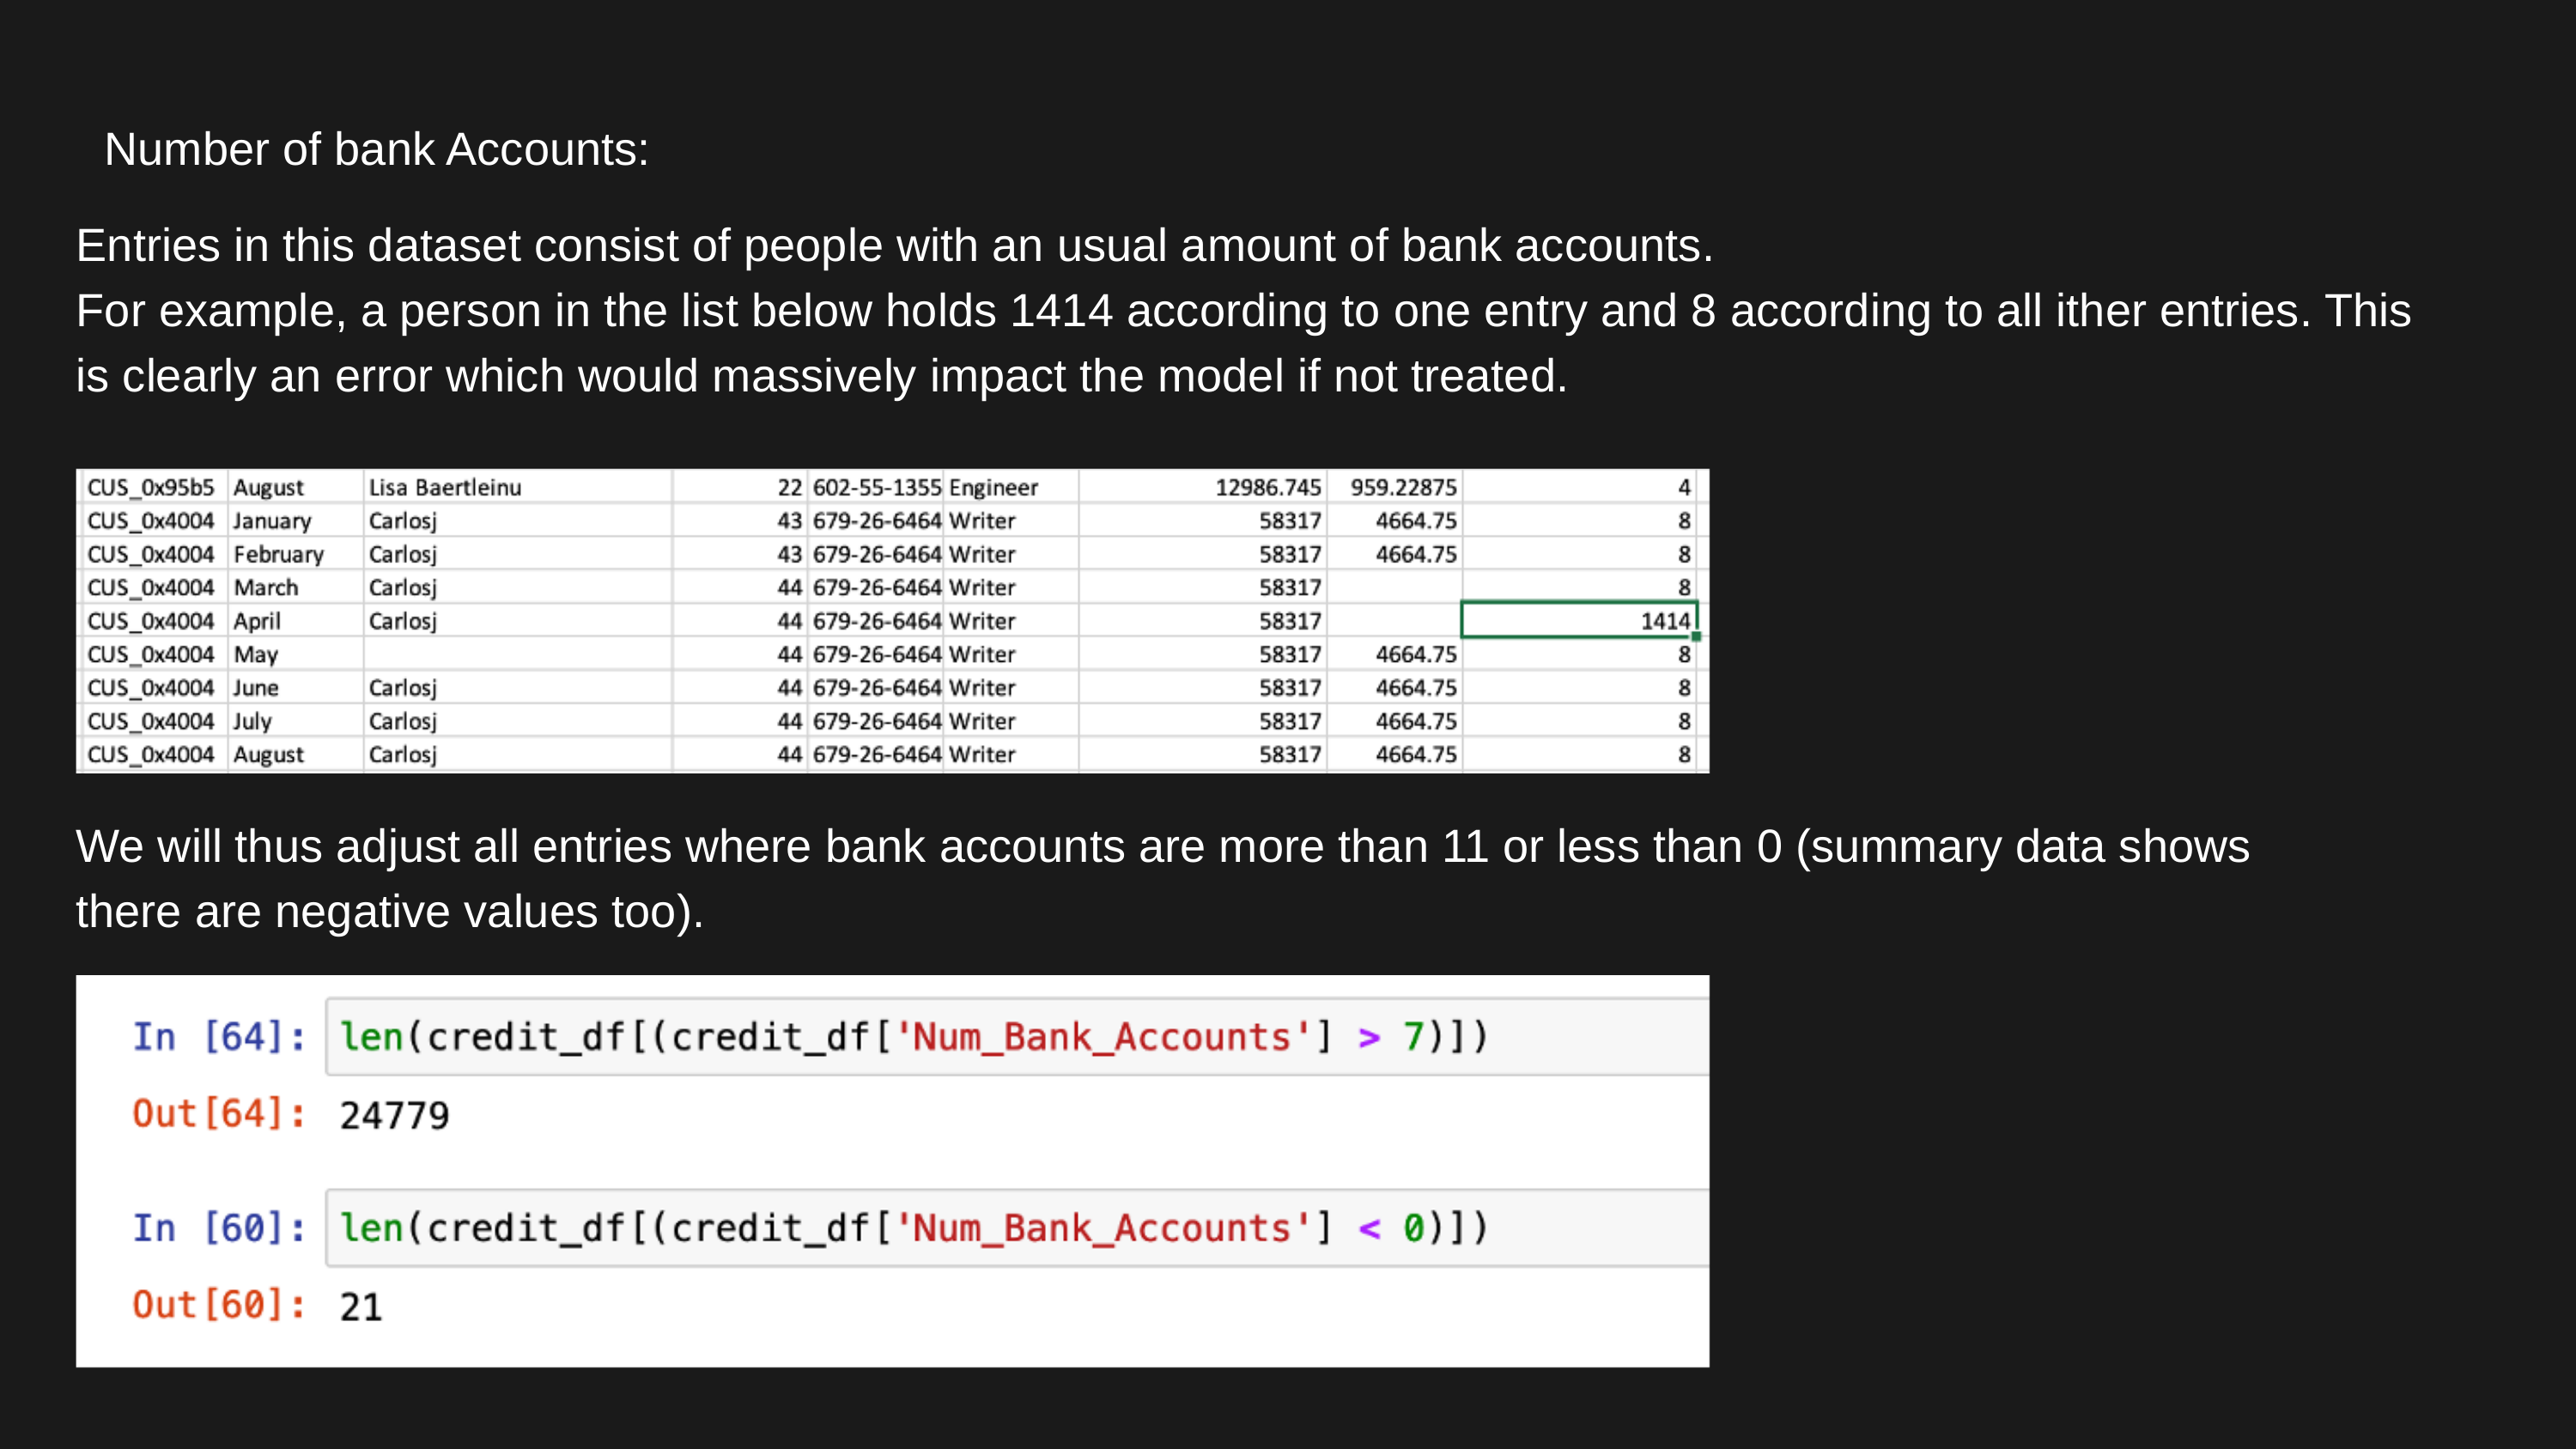

Number of bank Accounts:
Entries in this dataset consist of people with an usual amount of bank accounts.
For example, a person in the list below holds 1414 according to one entry and 8 according to all ither entries. This is clearly an error which would massively impact the model if not treated.

We will thus adjust all entries where bank accounts are more than 11 or less than 0 (summary data shows there are negative values too).